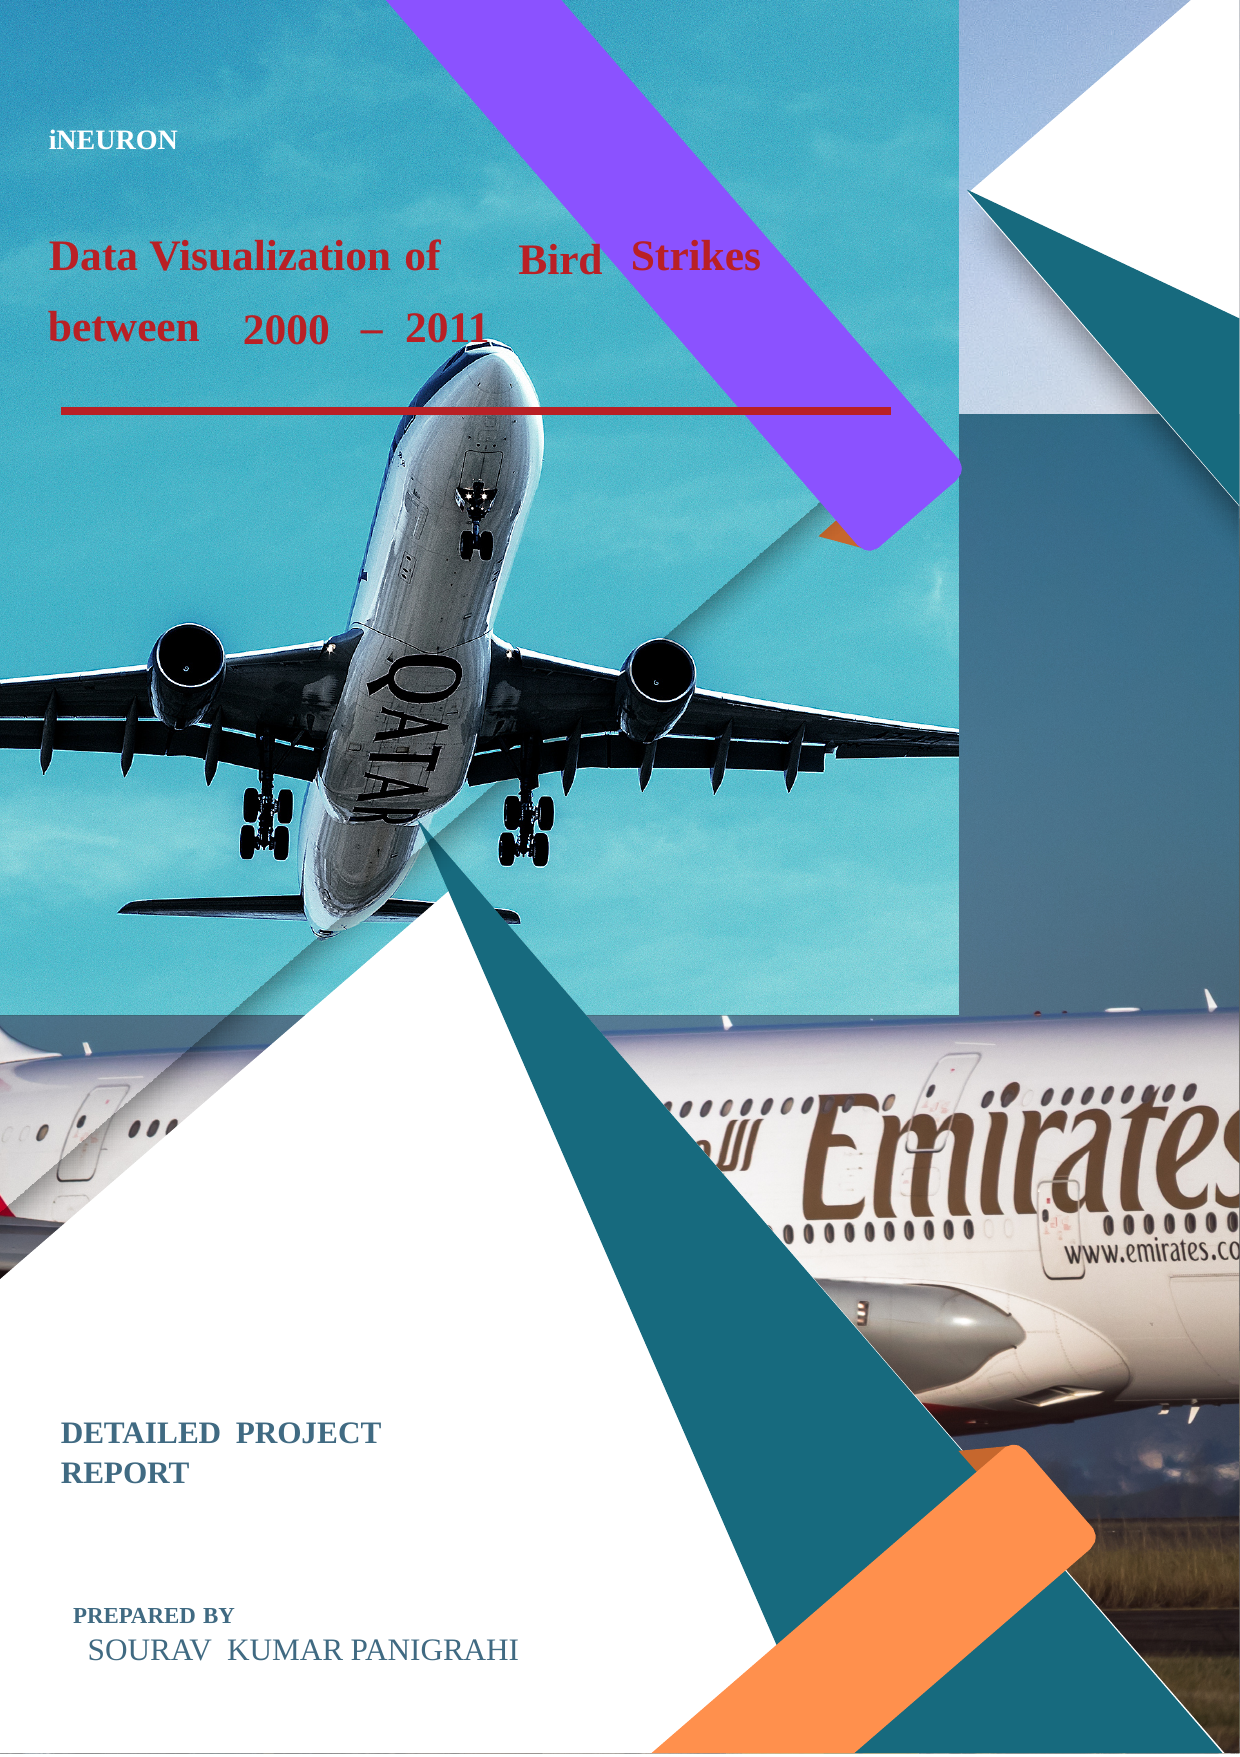

iNEURON

Data Visualization of
Strikes
Bird
between
–
2011
2000

DETAILED PROJECT
REPORT

PREPARED BY
SOURAV KUMAR PANIGRAHI